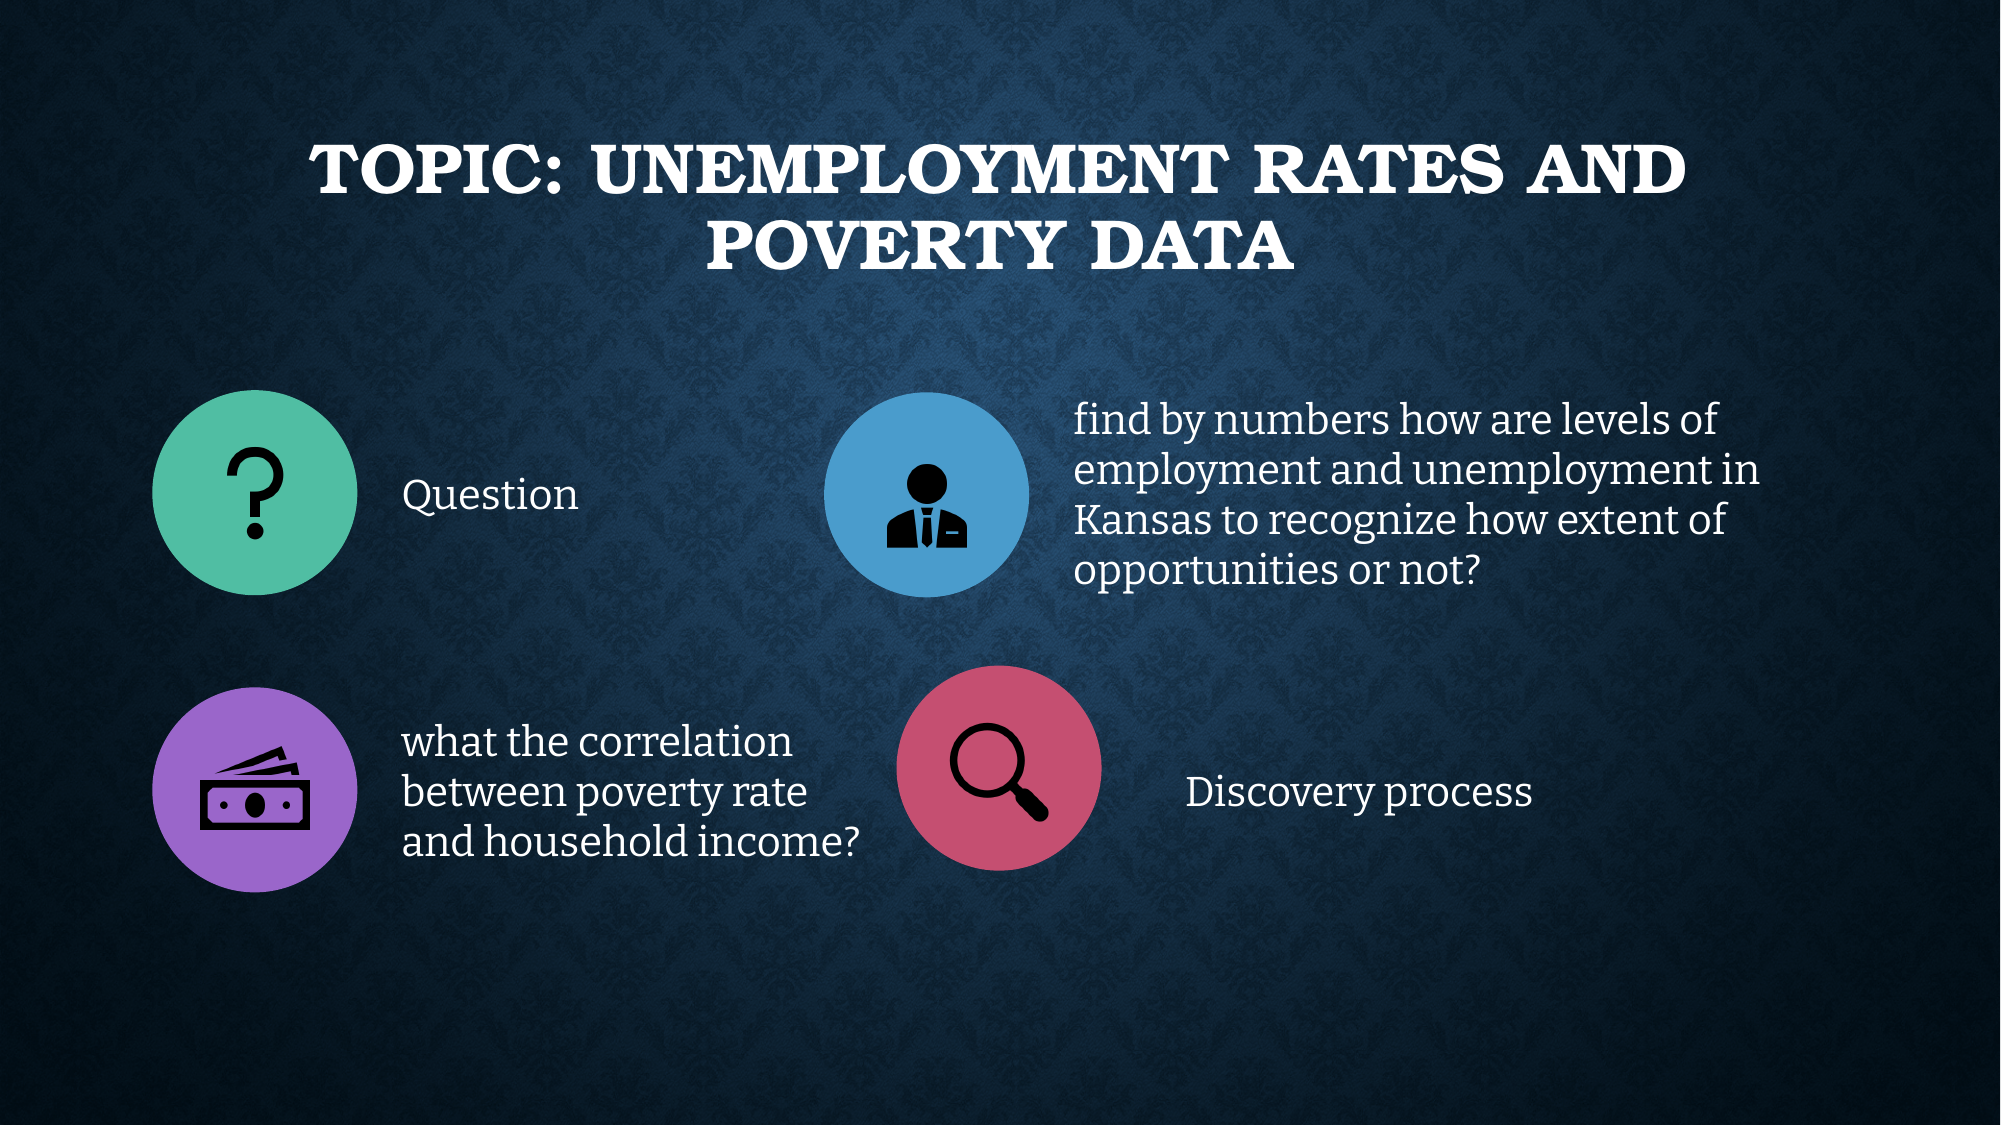

# Topic: Unemployment Rates and Poverty Data
Question
find by numbers how are levels of employment and unemployment in Kansas to recognize how extent of opportunities or not?
what the correlation between poverty rate and household income?
Discovery process